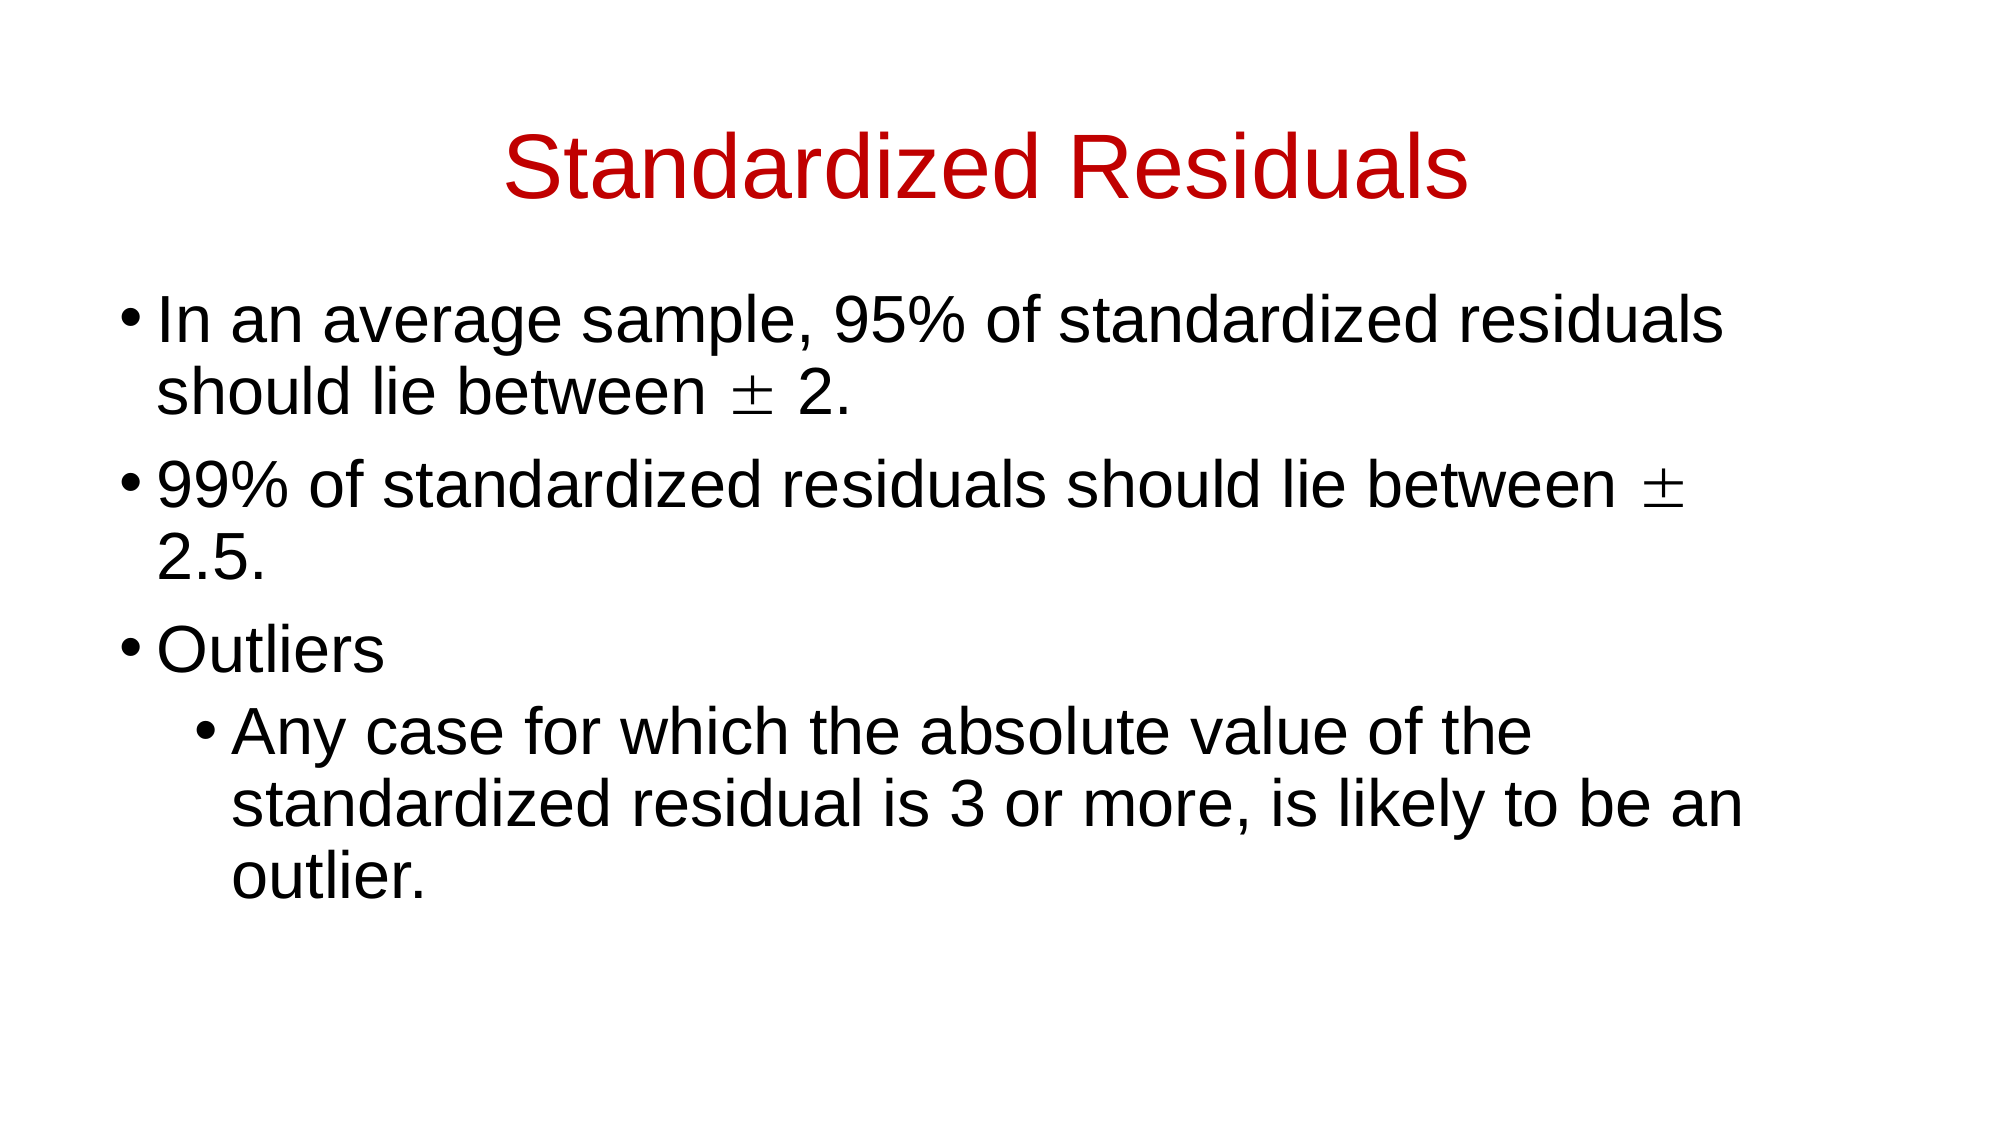

# Standardized Residuals
In an average sample, 95% of standardized residuals should lie between ± 2.
99% of standardized residuals should lie between ± 2.5.
Outliers
Any case for which the absolute value of the standardized residual is 3 or more, is likely to be an outlier.